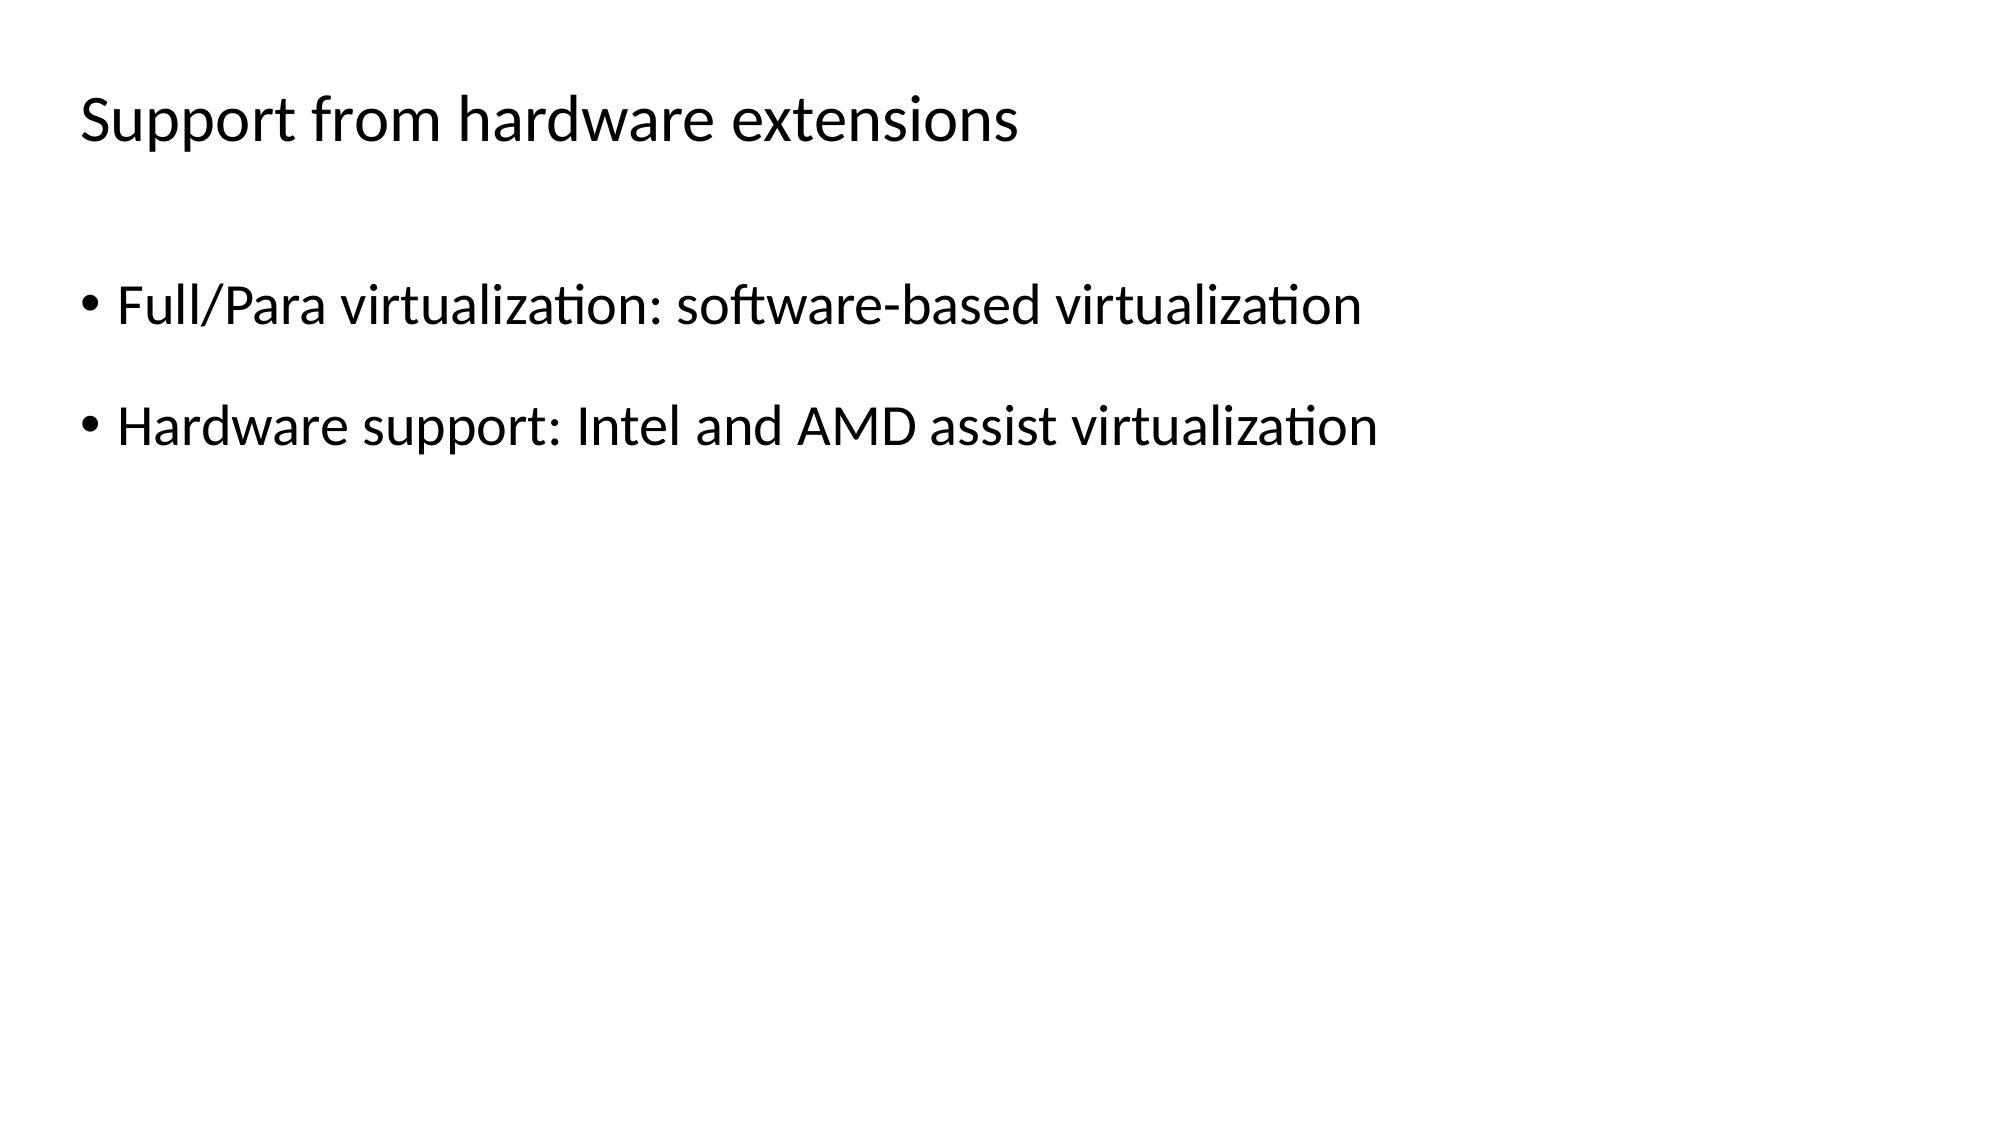

# Support from hardware extensions

Full/Para virtualization: software-based virtualization
Hardware support: Intel and AMD assist virtualization